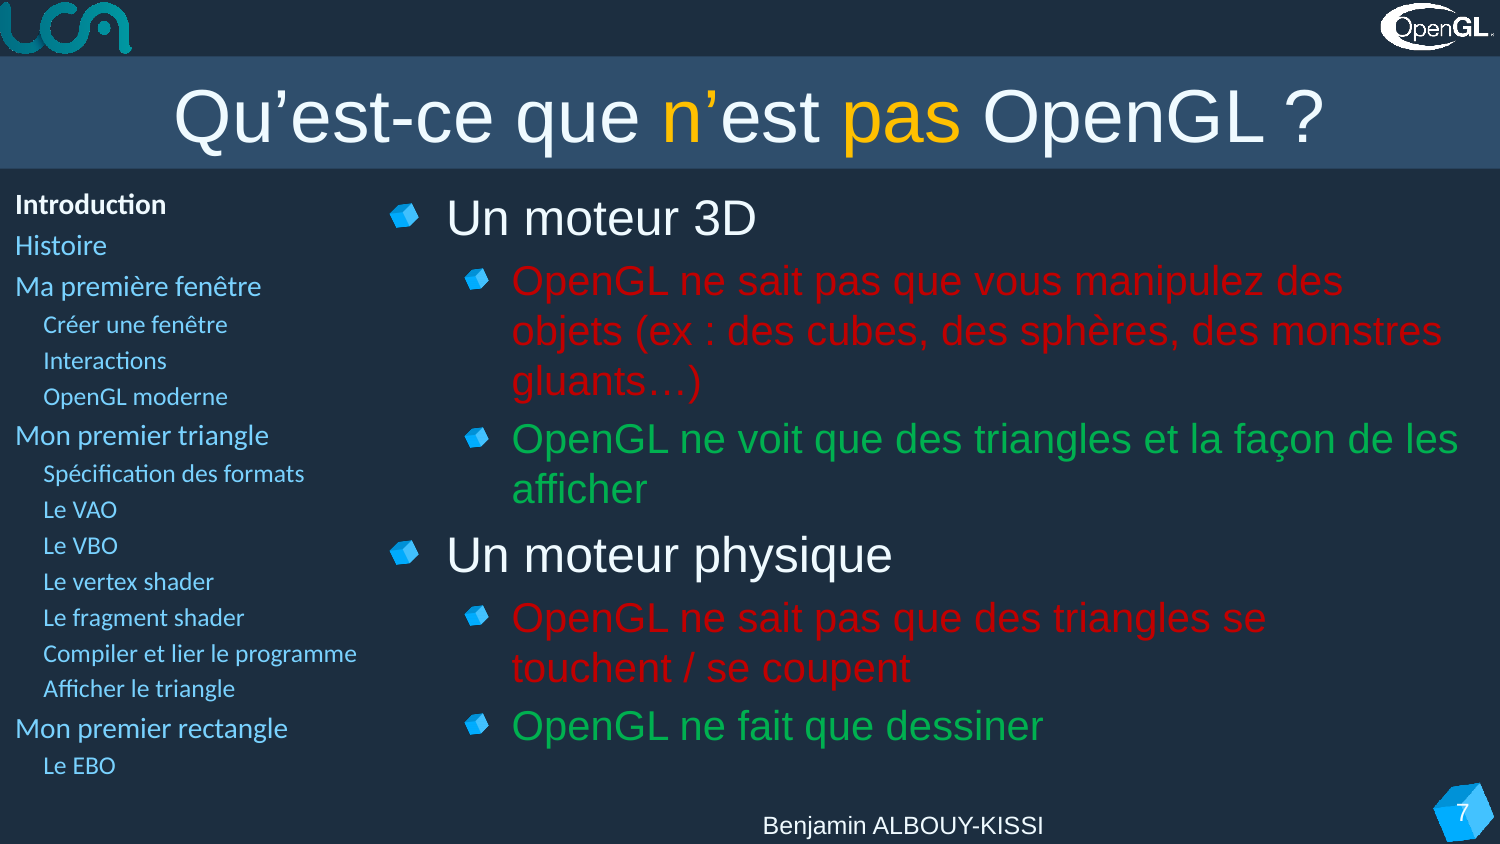

# Qu’est-ce que n’est pas OpenGL ?
Introduction
Histoire
Ma première fenêtre
Créer une fenêtre
Interactions
OpenGL moderne
Mon premier triangle
Spécification des formats
Le VAO
Le VBO
Le vertex shader
Le fragment shader
Compiler et lier le programme
Afficher le triangle
Mon premier rectangle
Le EBO

Un moteur 3D
OpenGL ne sait pas que vous manipulez des objets (ex : des cubes, des sphères, des monstres gluants…)
OpenGL ne voit que des triangles et la façon de les afficher
Un moteur physique
OpenGL ne sait pas que des triangles se touchent / se coupent
OpenGL ne fait que dessiner
7
Benjamin ALBOUY-KISSI